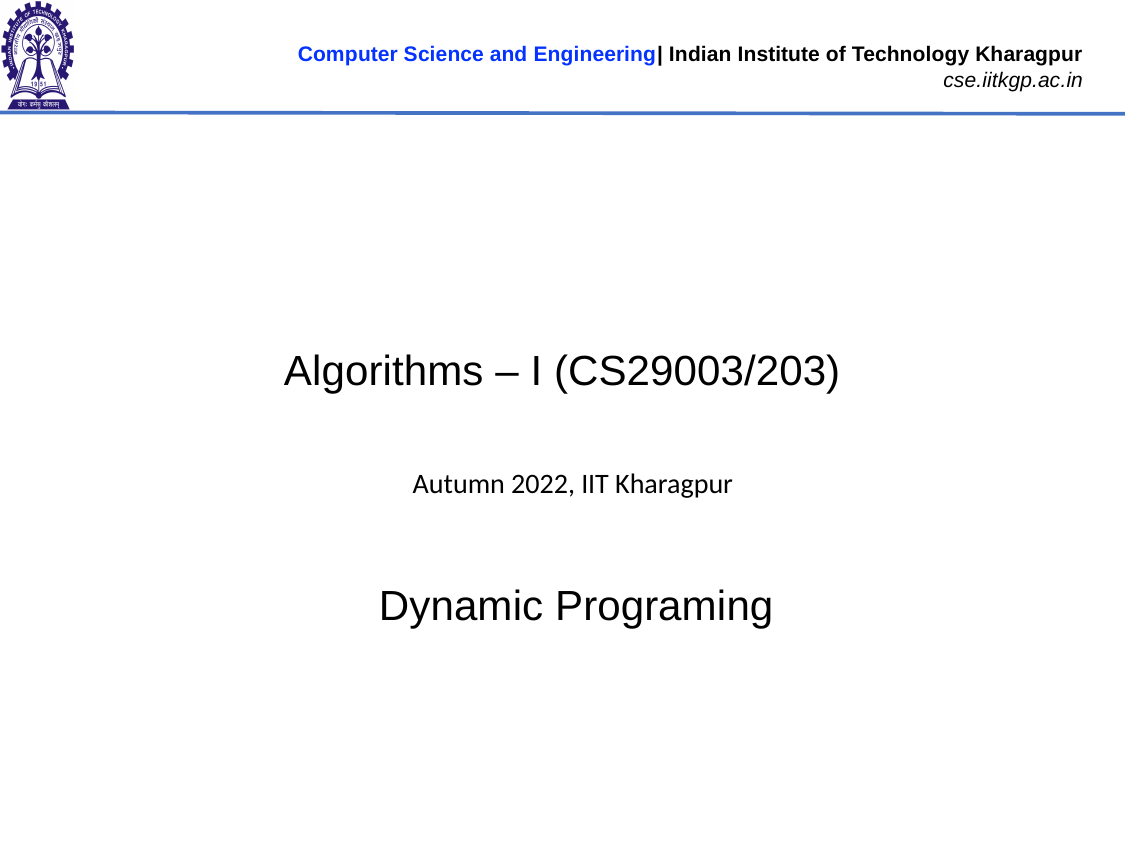

# Algorithms – I (CS29003/203)
Autumn 2022, IIT Kharagpur
Dynamic Programing